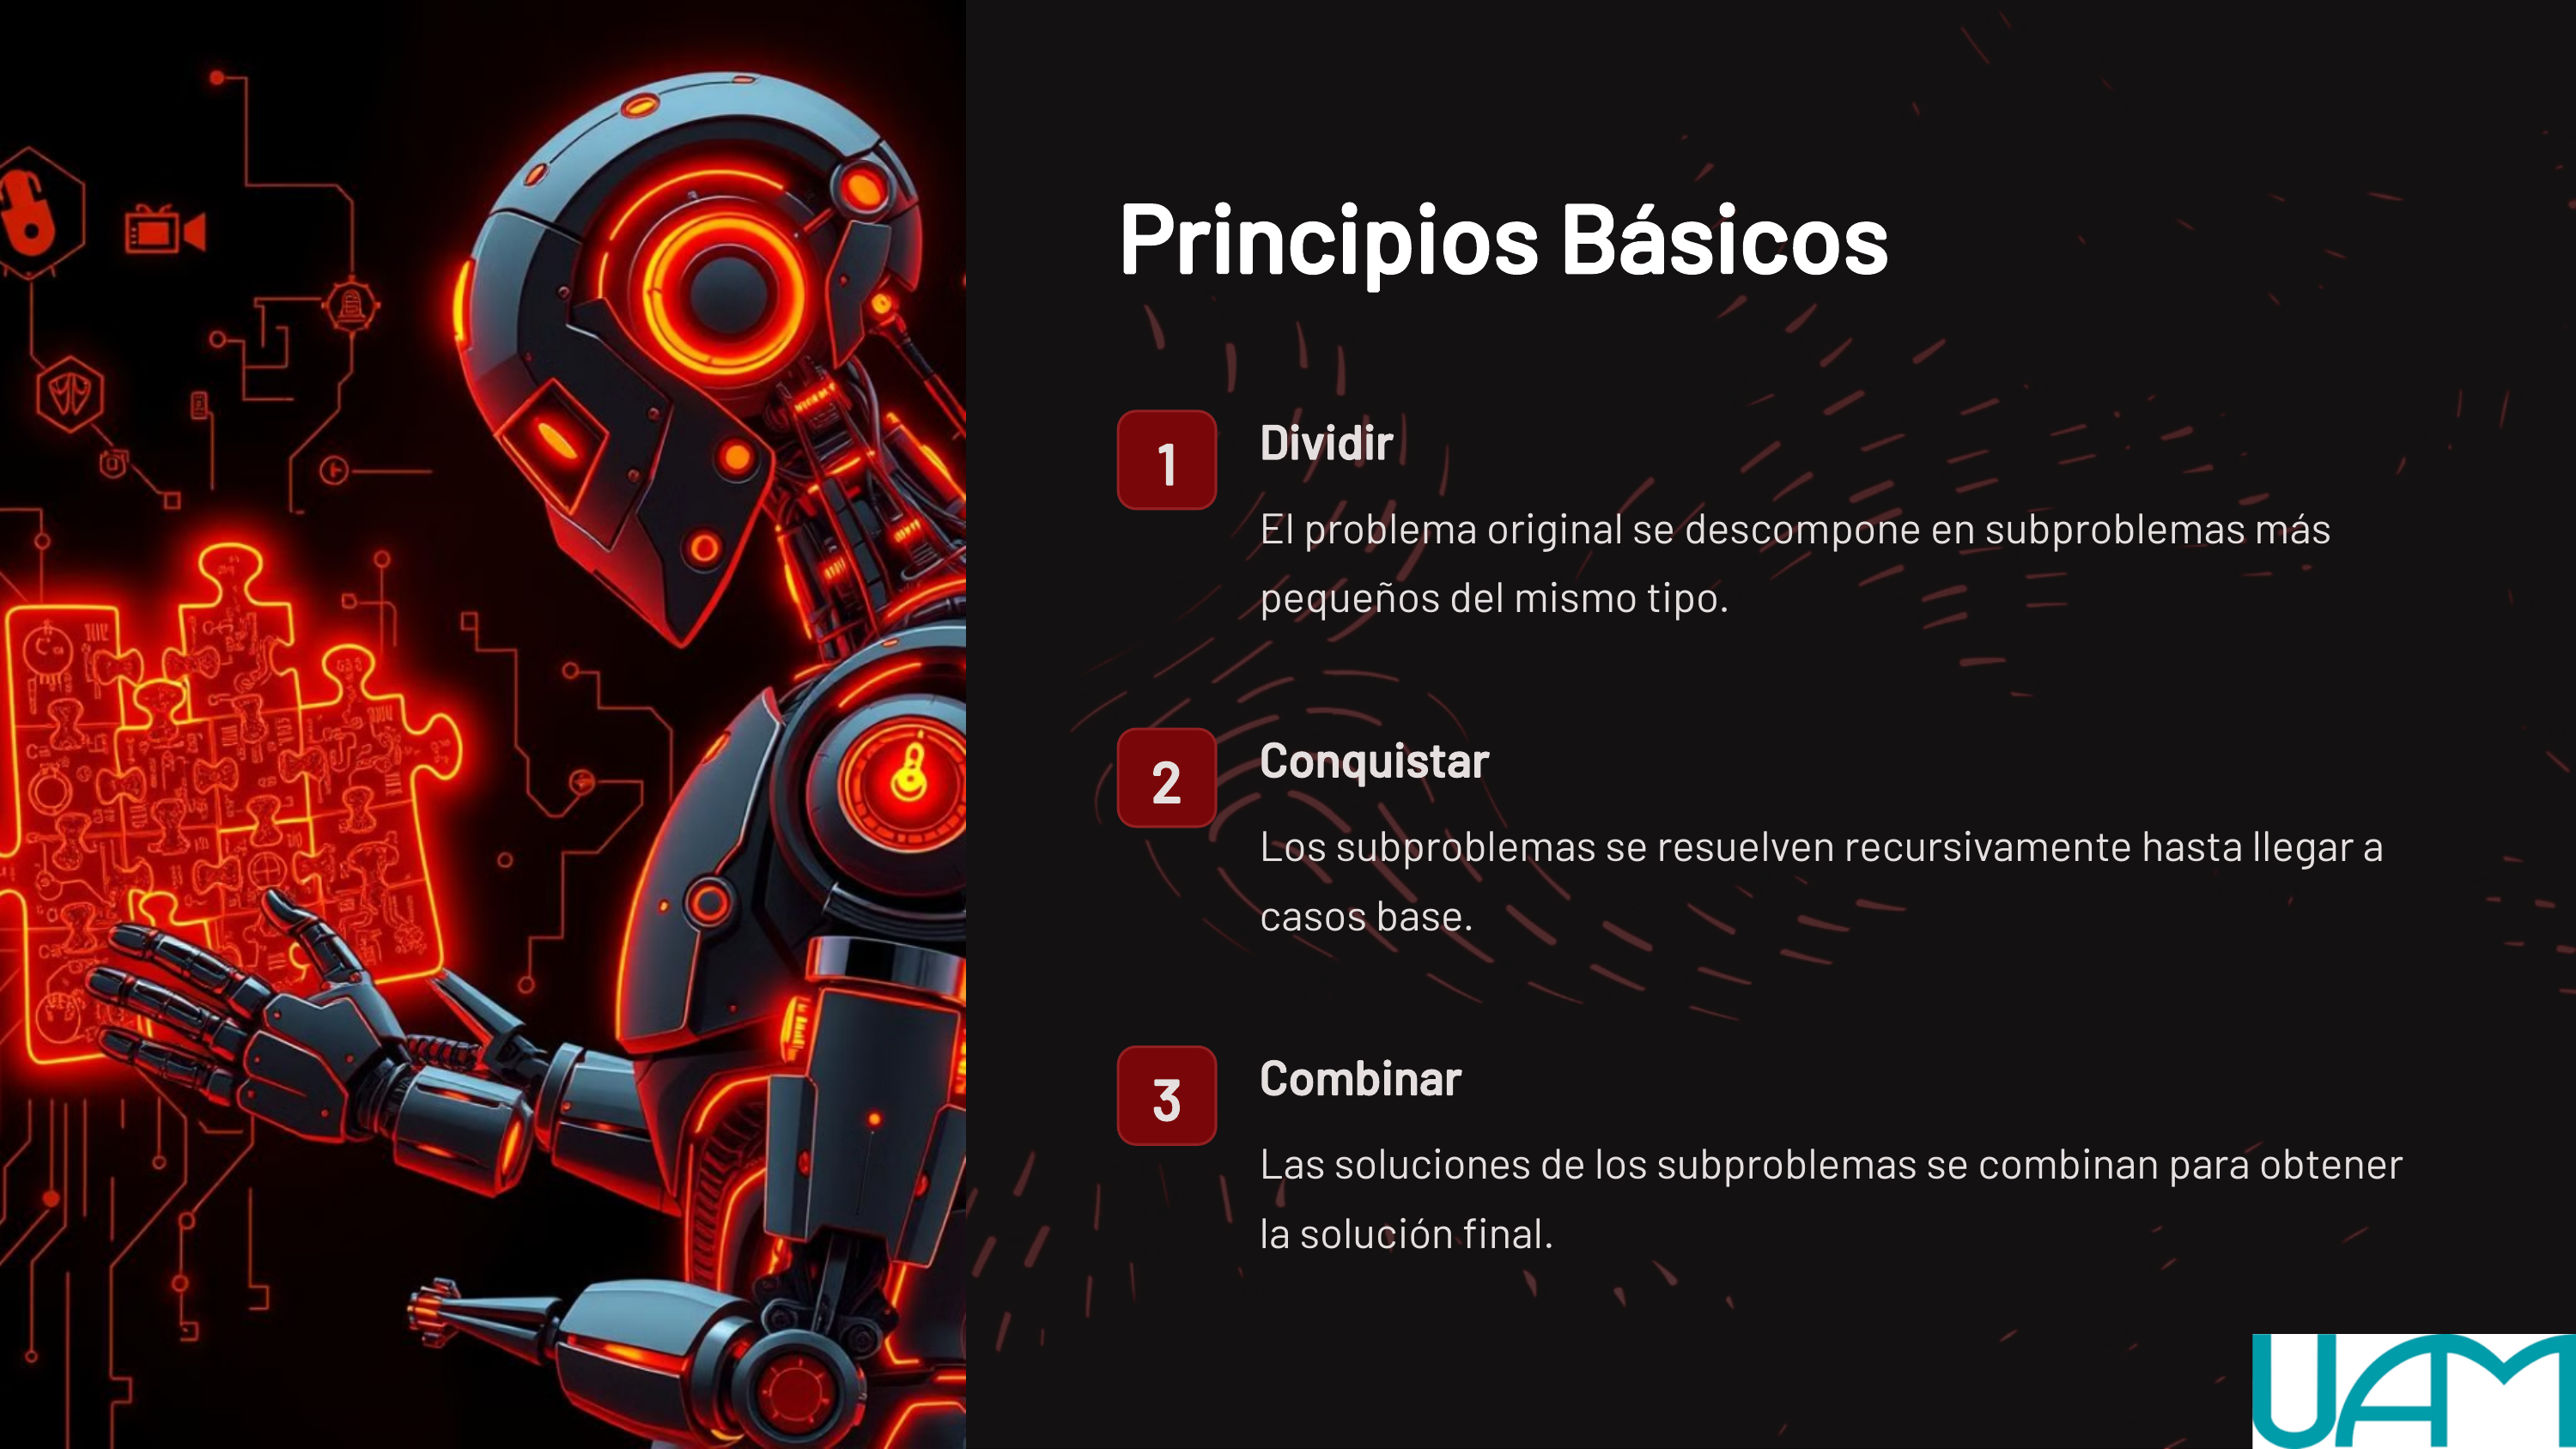

Principios Básicos
Dividir

1
El problema original se descompone en subproblemas más pequeños del mismo tipo.
Conquistar

2
Los subproblemas se resuelven recursivamente hasta llegar a casos base.
Combinar

3
Las soluciones de los subproblemas se combinan para obtener la solución final.